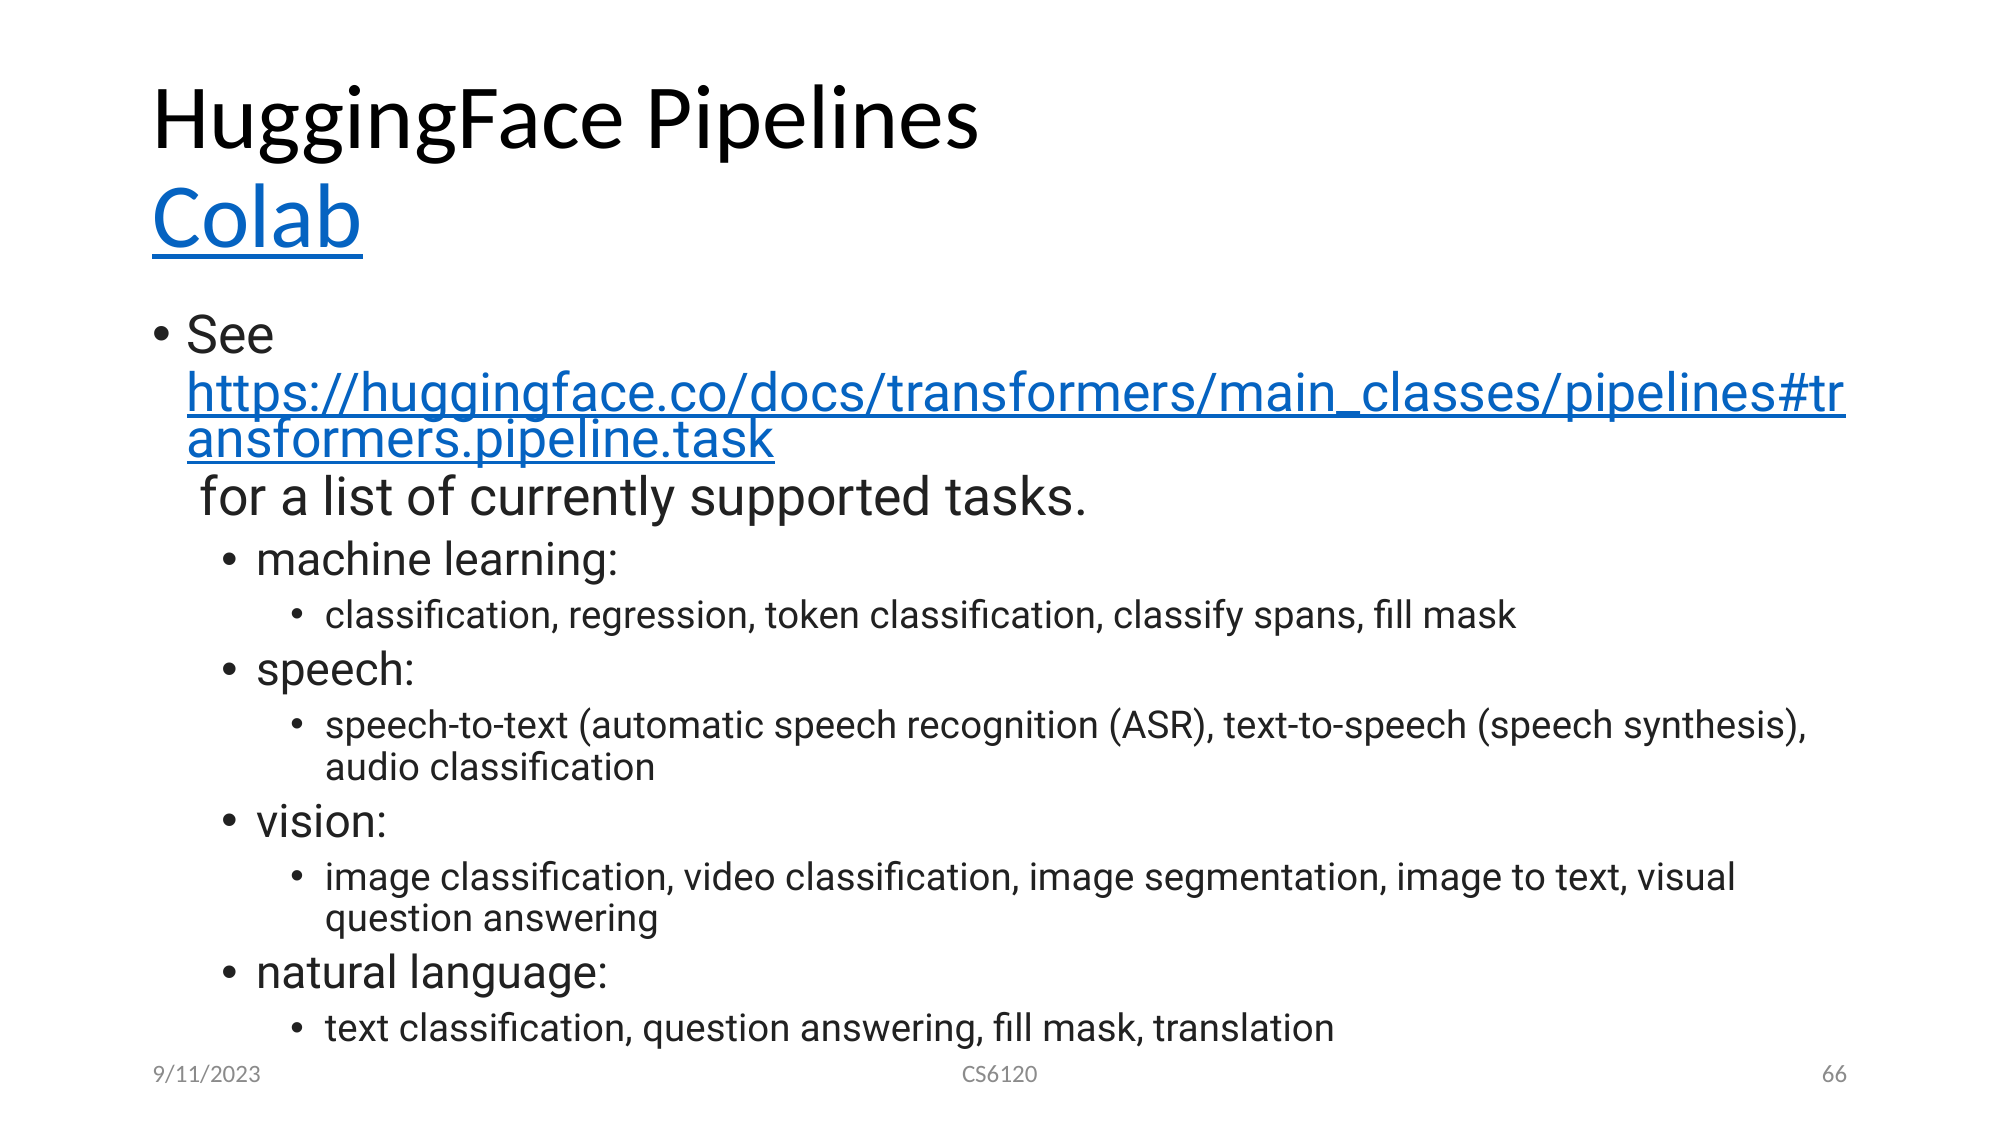

# HuggingFace Pipelines Colab
See https://huggingface.co/docs/transformers/main_classes/pipelines#transformers.pipeline.task for a list of currently supported tasks.
machine learning:
classification, regression, token classification, classify spans, fill mask
speech:
speech-to-text (automatic speech recognition (ASR), text-to-speech (speech synthesis), audio classification
vision:
image classification, video classification, image segmentation, image to text, visual question answering
natural language:
text classification, question answering, fill mask, translation

9/11/2023
CS6120
66